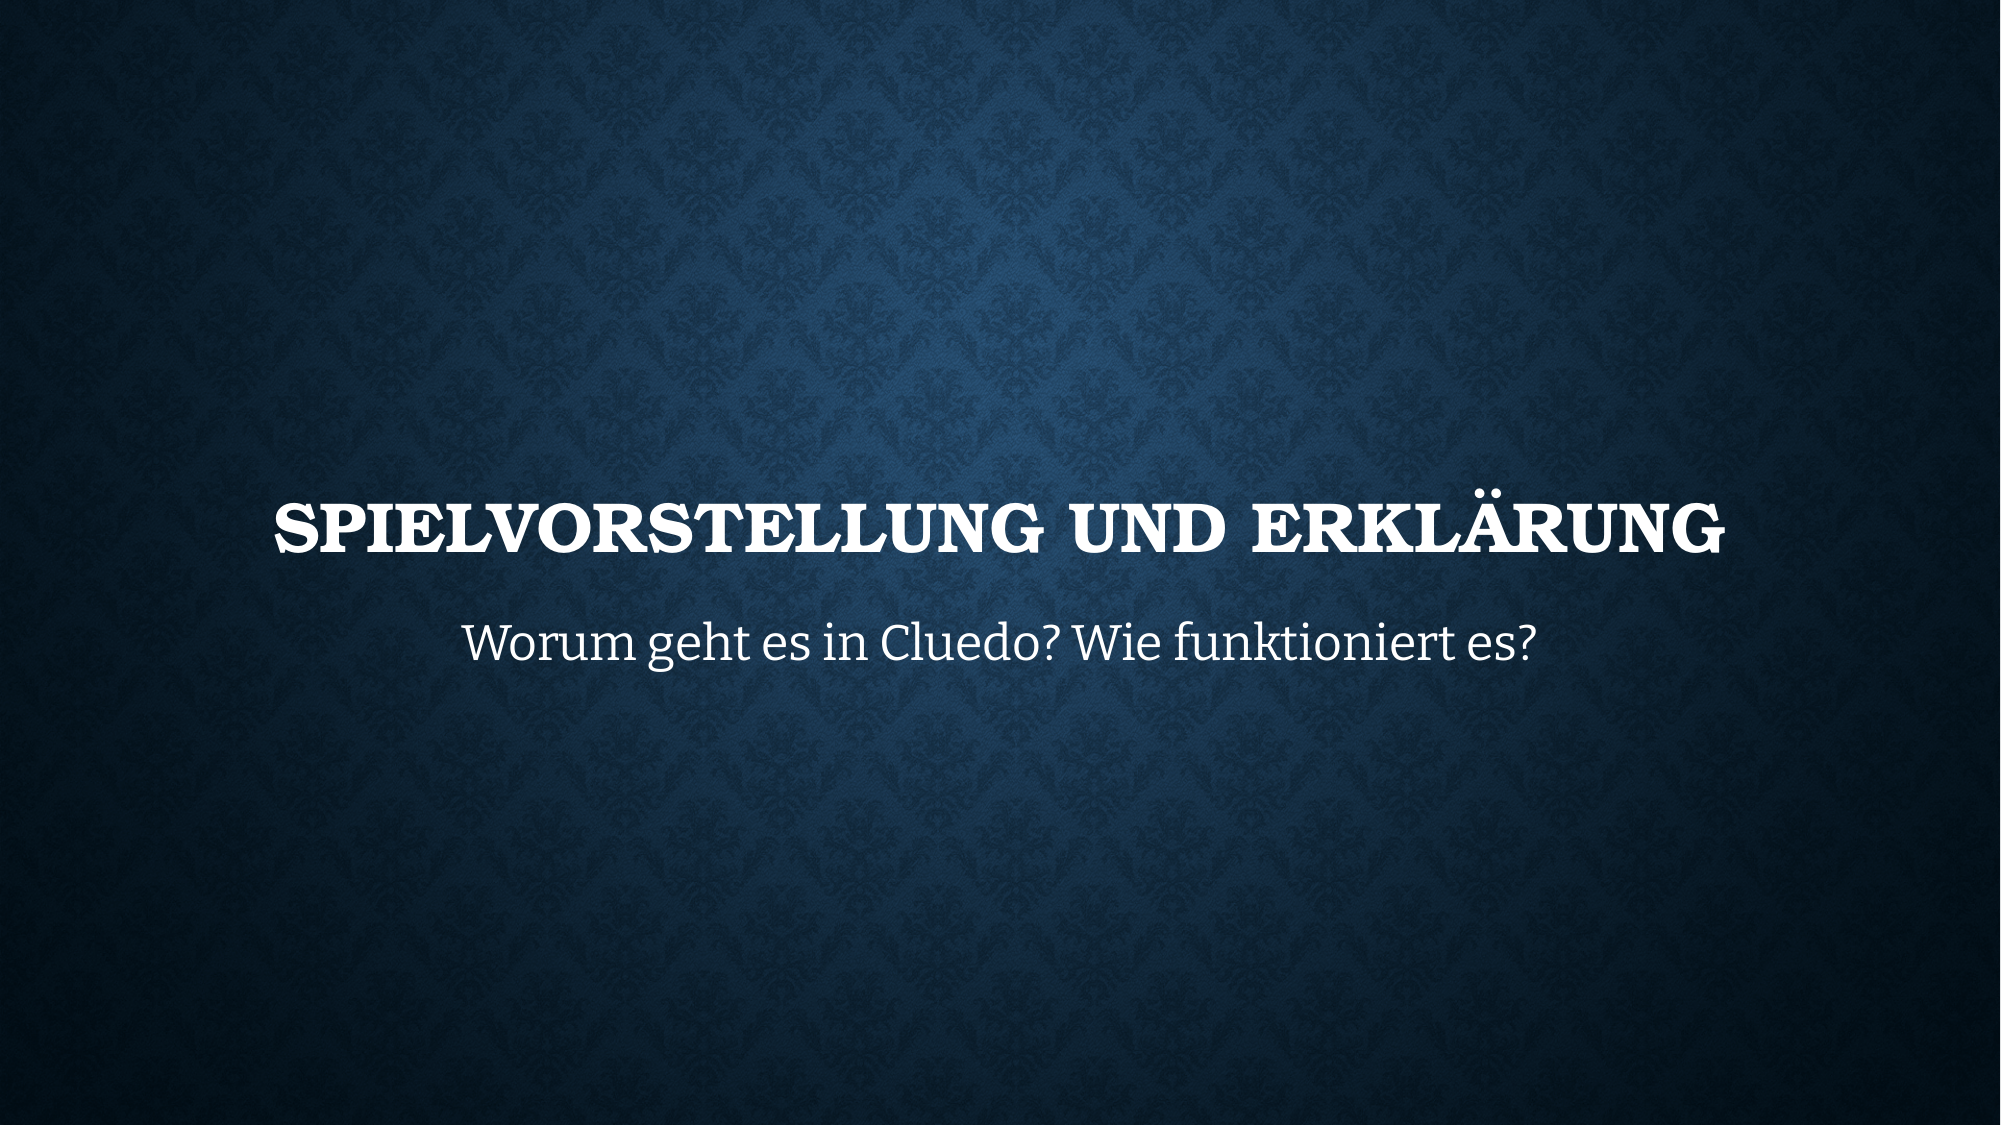

# Spielvorstellung und Erklärung
Worum geht es in Cluedo? Wie funktioniert es?